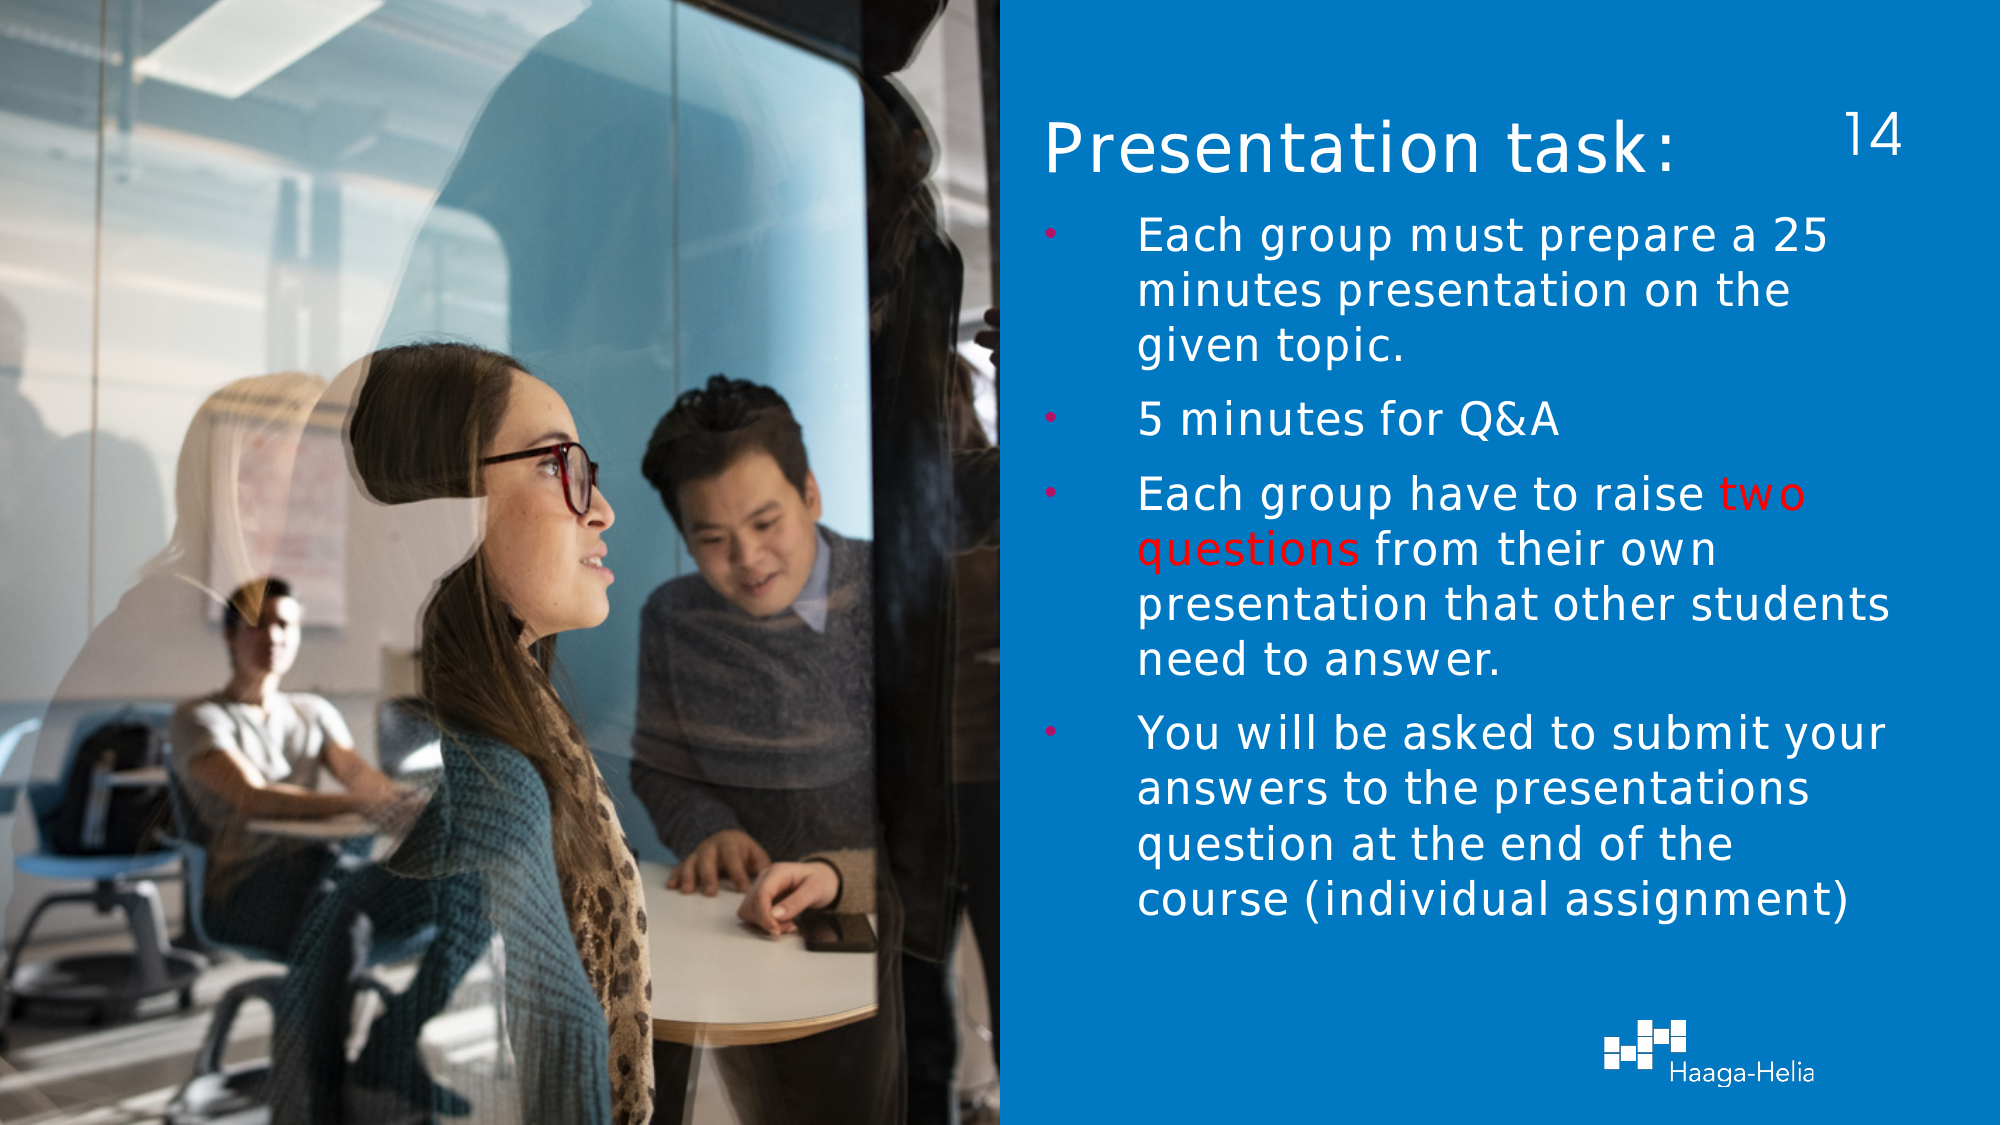

14
Presentation task:
Each group must prepare a 25 minutes presentation on the given topic.
5 minutes for Q&A
Each group have to raise two questions from their own presentation that other students need to answer.
You will be asked to submit your answers to the presentations question at the end of the course (individual assignment)